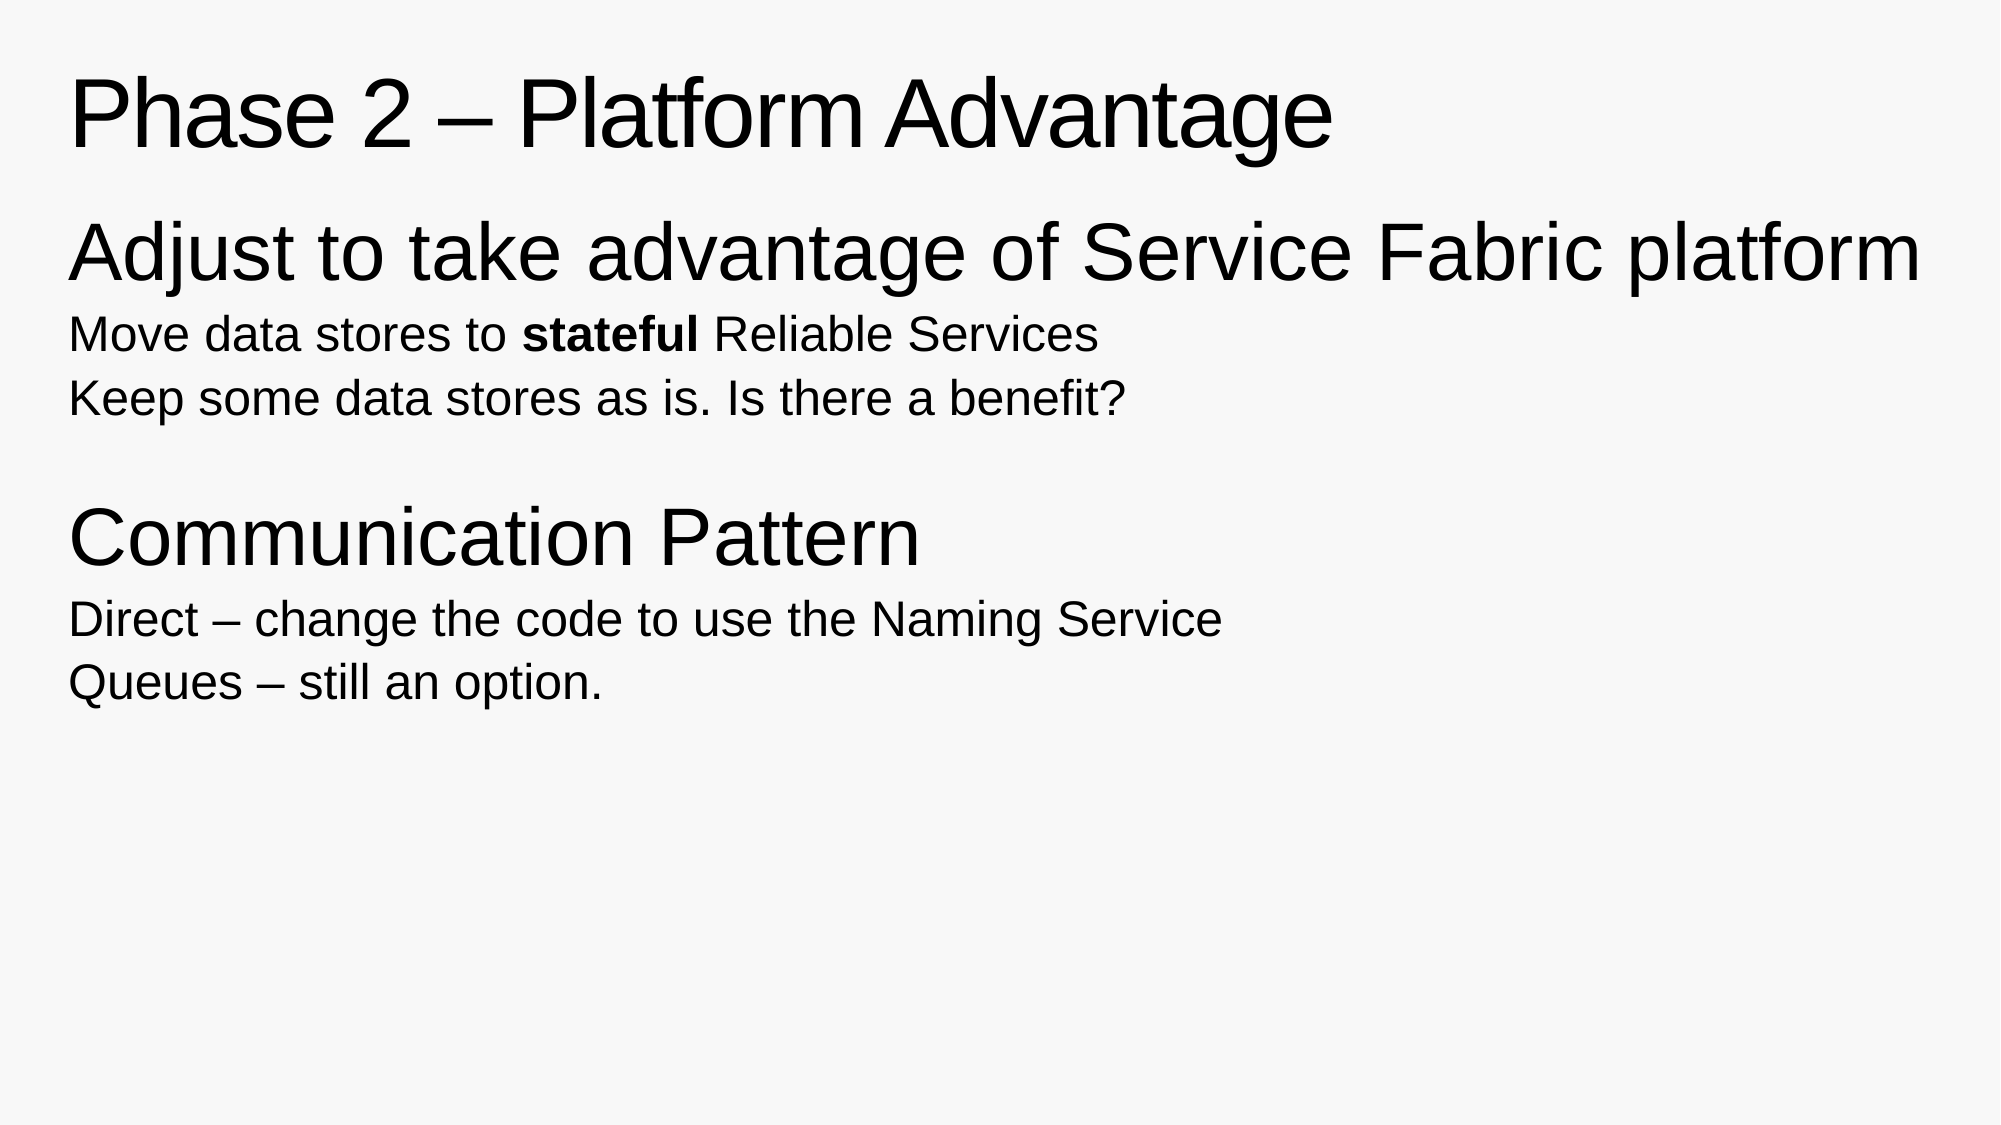

# Phase 2 – Platform Advantage
Adjust to take advantage of Service Fabric platform
Move data stores to stateful Reliable Services
Keep some data stores as is. Is there a benefit?

Communication Pattern
Direct – change the code to use the Naming Service
Queues – still an option.